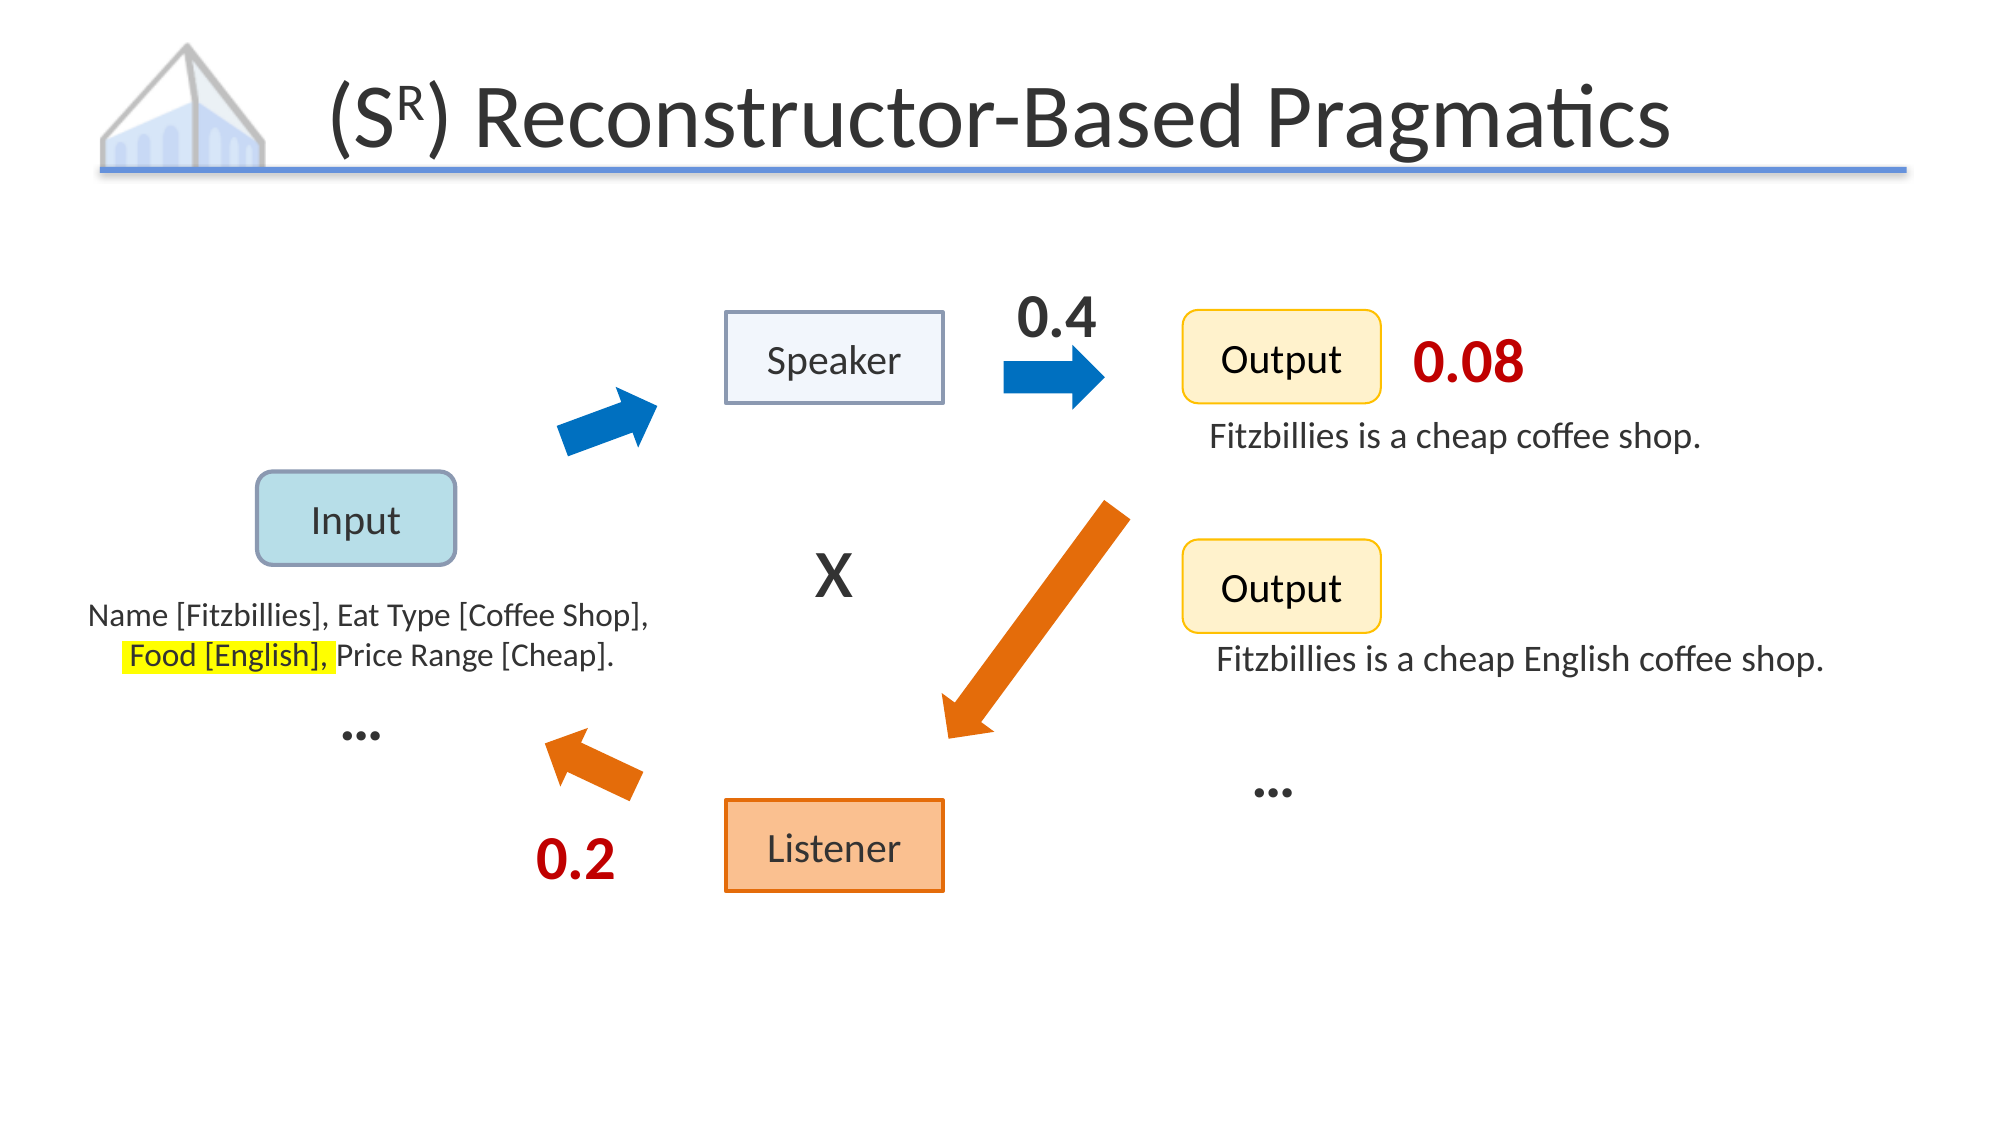

# (SR) Reconstructor-Based Pragmatics
0.4
Output
Speaker
0.08

Fitzbillies is a cheap coffee shop.
Input

x
Output
Name [Fitzbillies], Eat Type [Coffee Shop],
 Food [English], Price Range [Cheap].
Fitzbillies is a cheap English coffee shop.
…

…
Listener
0.2